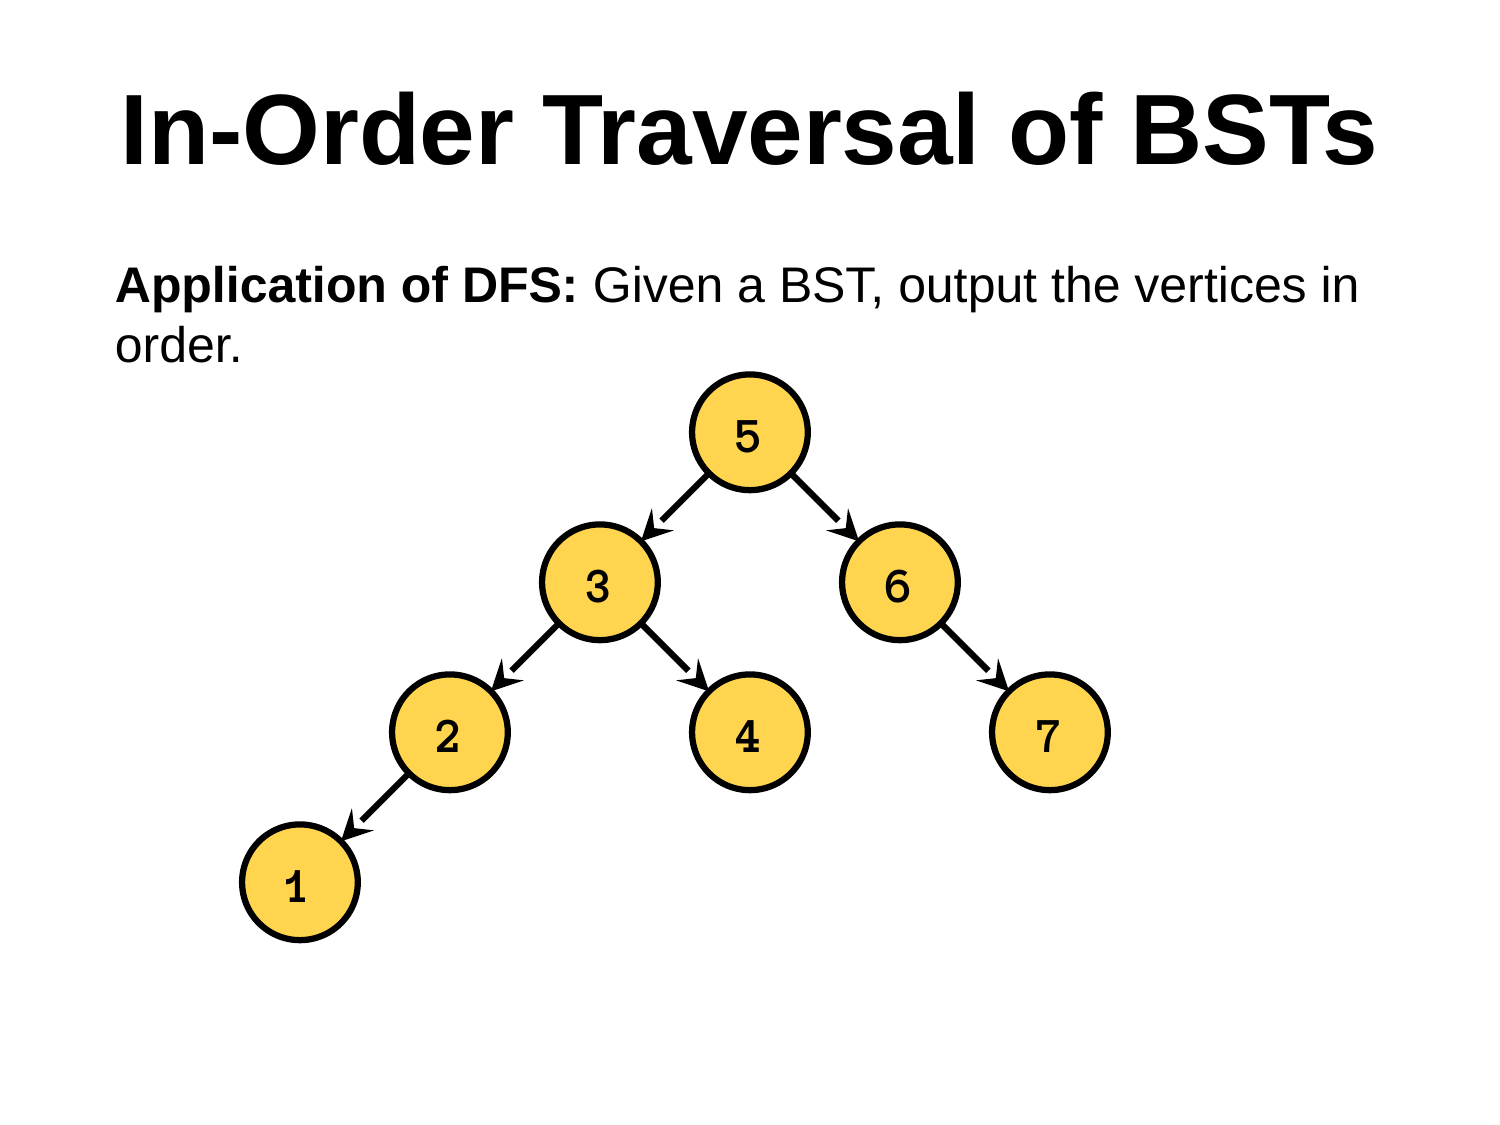

In-Order Traversal of BSTs
Application of DFS: Given a BST, output the vertices in order.
5
3
6
2
4
7
1